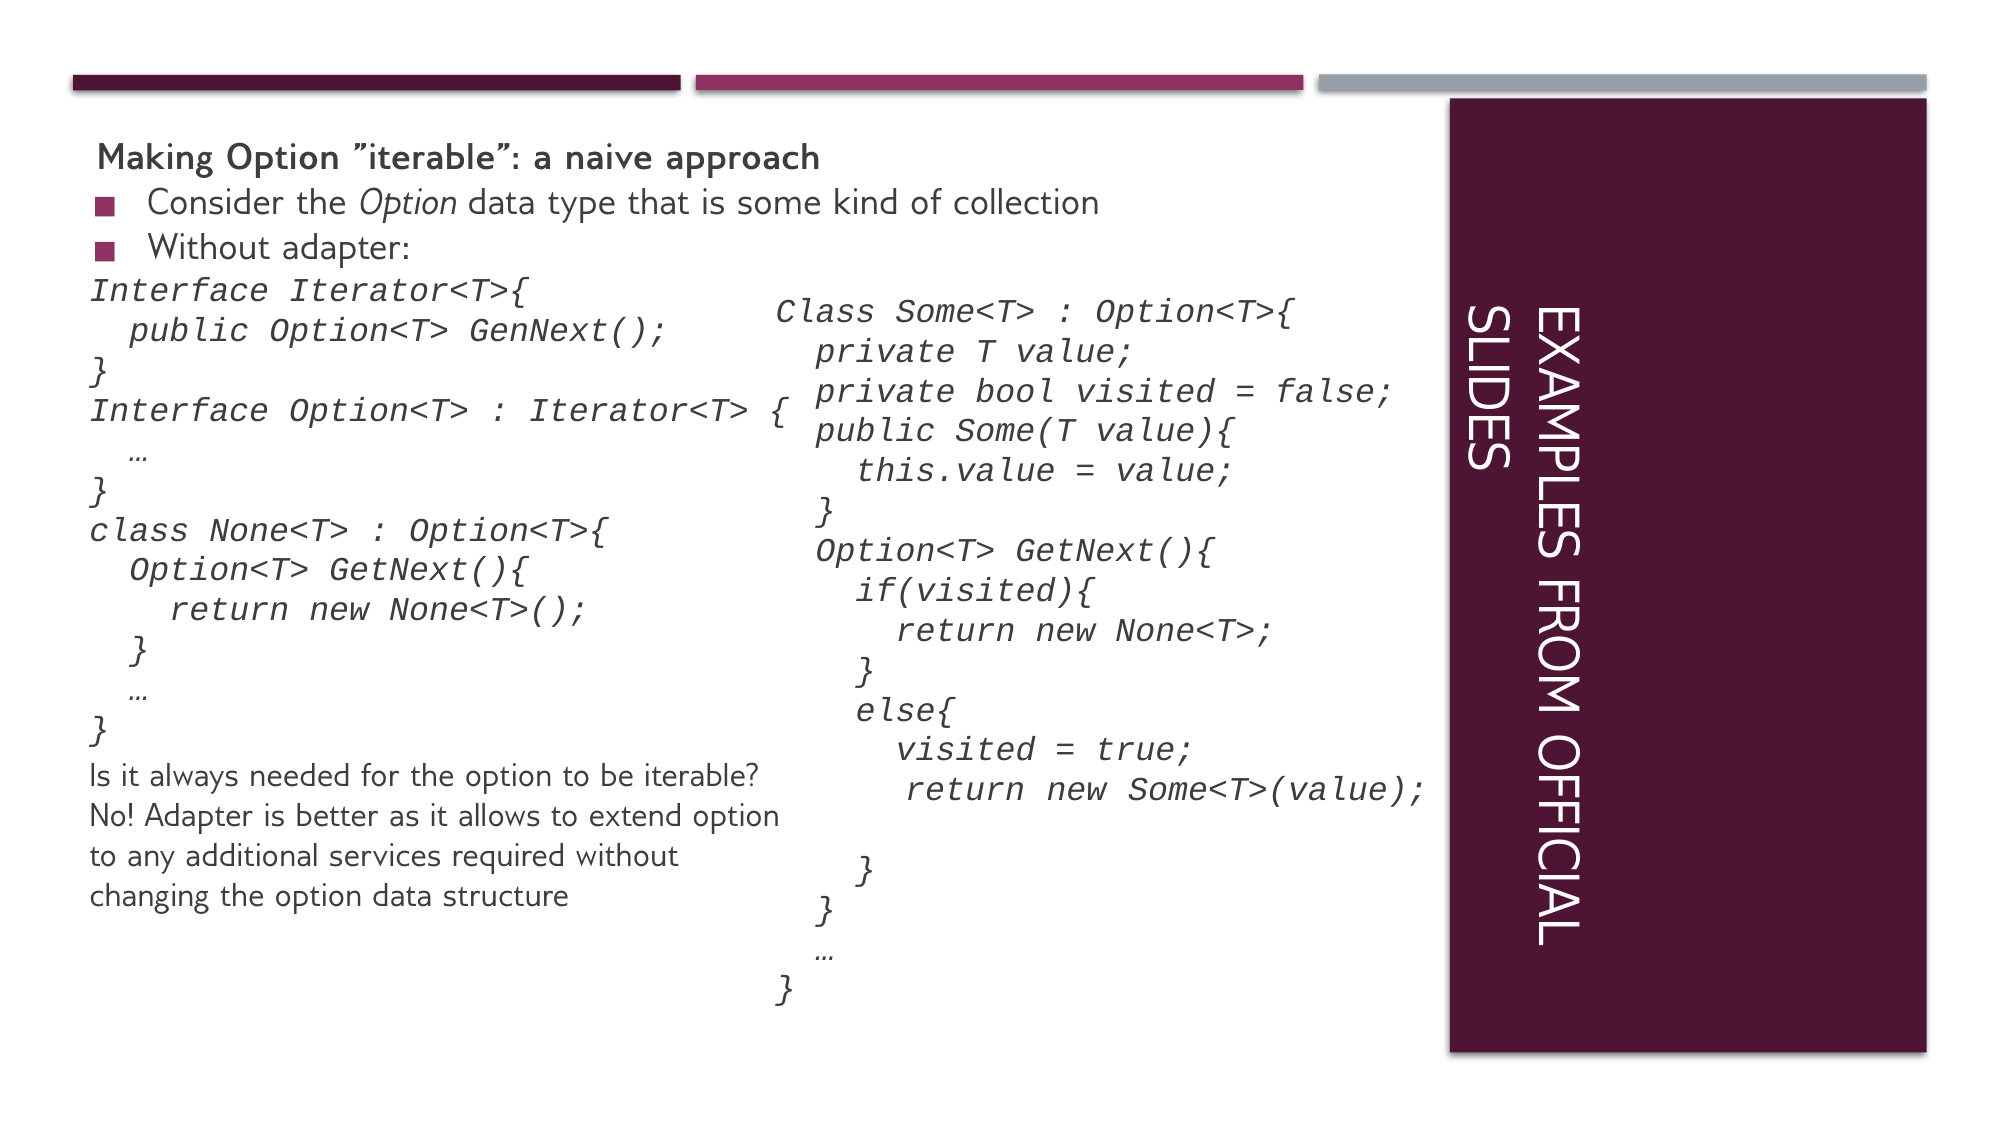

Making Option ”iterable”: a naive approach
Consider the Option data type that is some kind of collection
Without adapter:
# examples from official slides
Interface Iterator<T>{
  public Option<T> GenNext();
}
Interface Option<T> : Iterator<T> {
  …
}
class None<T> : Option<T>{
  Option<T> GetNext(){
    return new None<T>();
  }
  …
}
Is it always needed for the option to be iterable? No! Adapter is better as it allows to extend option to any additional services required without changing the option data structure

Class Some<T> : Option<T>{
  private T value;
  private bool visited = false;
  public Some(T value){
    this.value = value;
  }
  Option<T> GetNext(){
    if(visited){
      return new None<T>;
    }
    else{
      visited = true;
      return new Some<T>(value);
    }
  }
  …
}